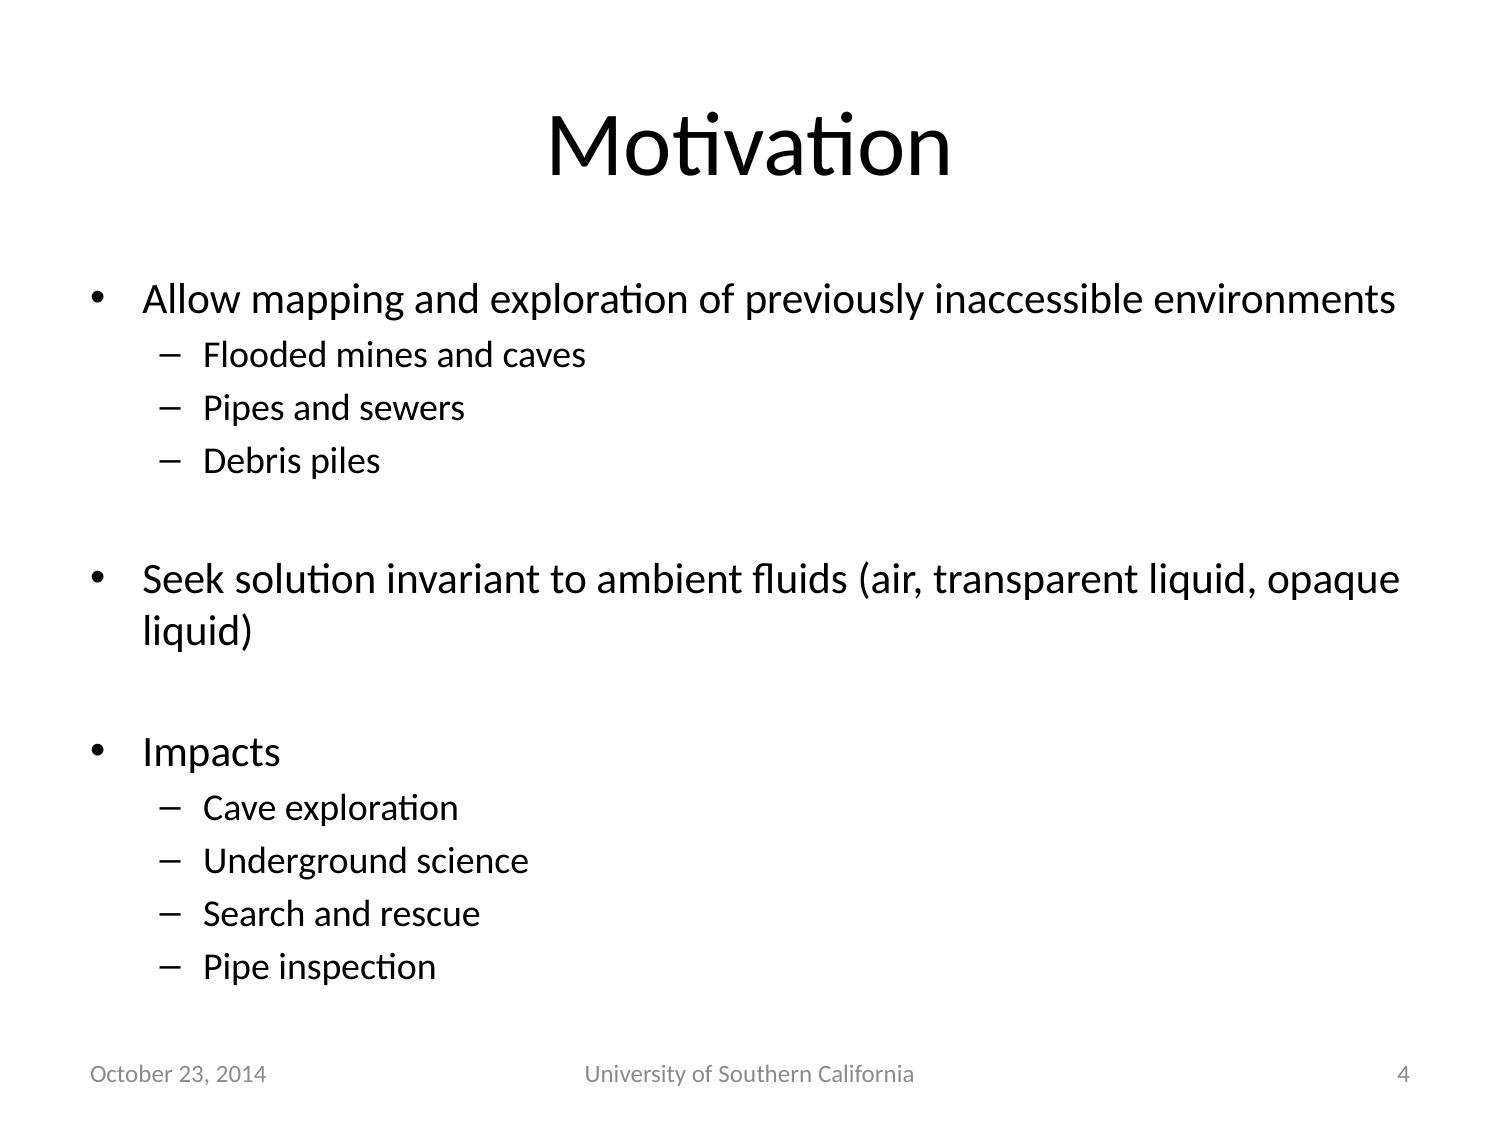

# Motivation
Allow mapping and exploration of previously inaccessible environments
Flooded mines and caves
Pipes and sewers
Debris piles

Seek solution invariant to ambient fluids (air, transparent liquid, opaque liquid)

Impacts
Cave exploration
Underground science
Search and rescue
Pipe inspection
October 23, 2014
University of Southern California
4